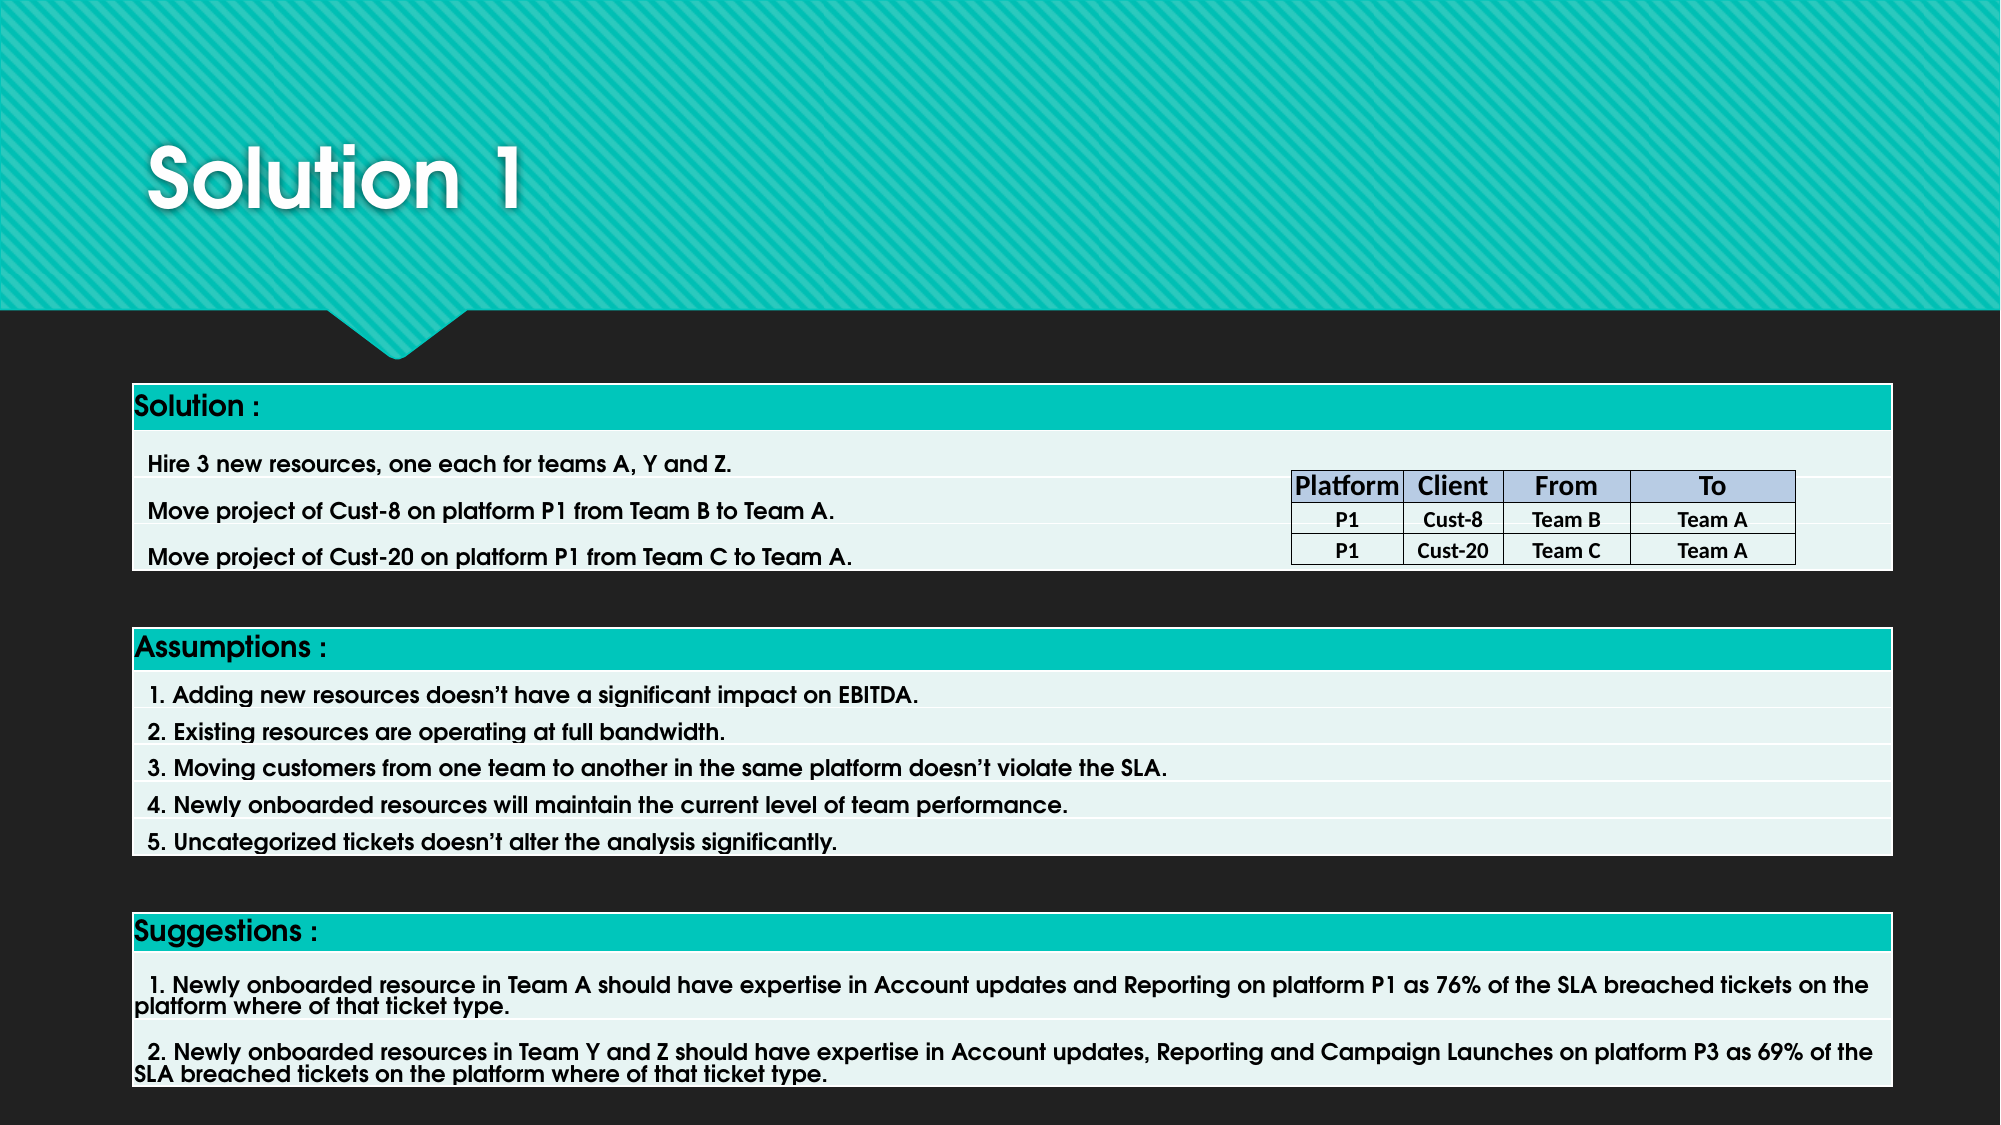

# Solution 1
| Solution : |
| --- |
| Hire 3 new resources, one each for teams A, Y and Z. |
| Move project of Cust-8 on platform P1 from Team B to Team A. |
| Move project of Cust-20 on platform P1 from Team C to Team A. |
| Platform | Client | From | To |
| --- | --- | --- | --- |
| P1 | Cust-8 | Team B | Team A |
| P1 | Cust-20 | Team C | Team A |
| Assumptions : |
| --- |
| 1. Adding new resources doesn’t have a significant impact on EBITDA. |
| 2. Existing resources are operating at full bandwidth. |
| 3. Moving customers from one team to another in the same platform doesn’t violate the SLA. |
| 4. Newly onboarded resources will maintain the current level of team performance. |
| 5. Uncategorized tickets doesn’t alter the analysis significantly. |
| Suggestions : |
| --- |
| 1. Newly onboarded resource in Team A should have expertise in Account updates and Reporting on platform P1 as 76% of the SLA breached tickets on the platform where of that ticket type. |
| 2. Newly onboarded resources in Team Y and Z should have expertise in Account updates, Reporting and Campaign Launches on platform P3 as 69% of the SLA breached tickets on the platform where of that ticket type. |